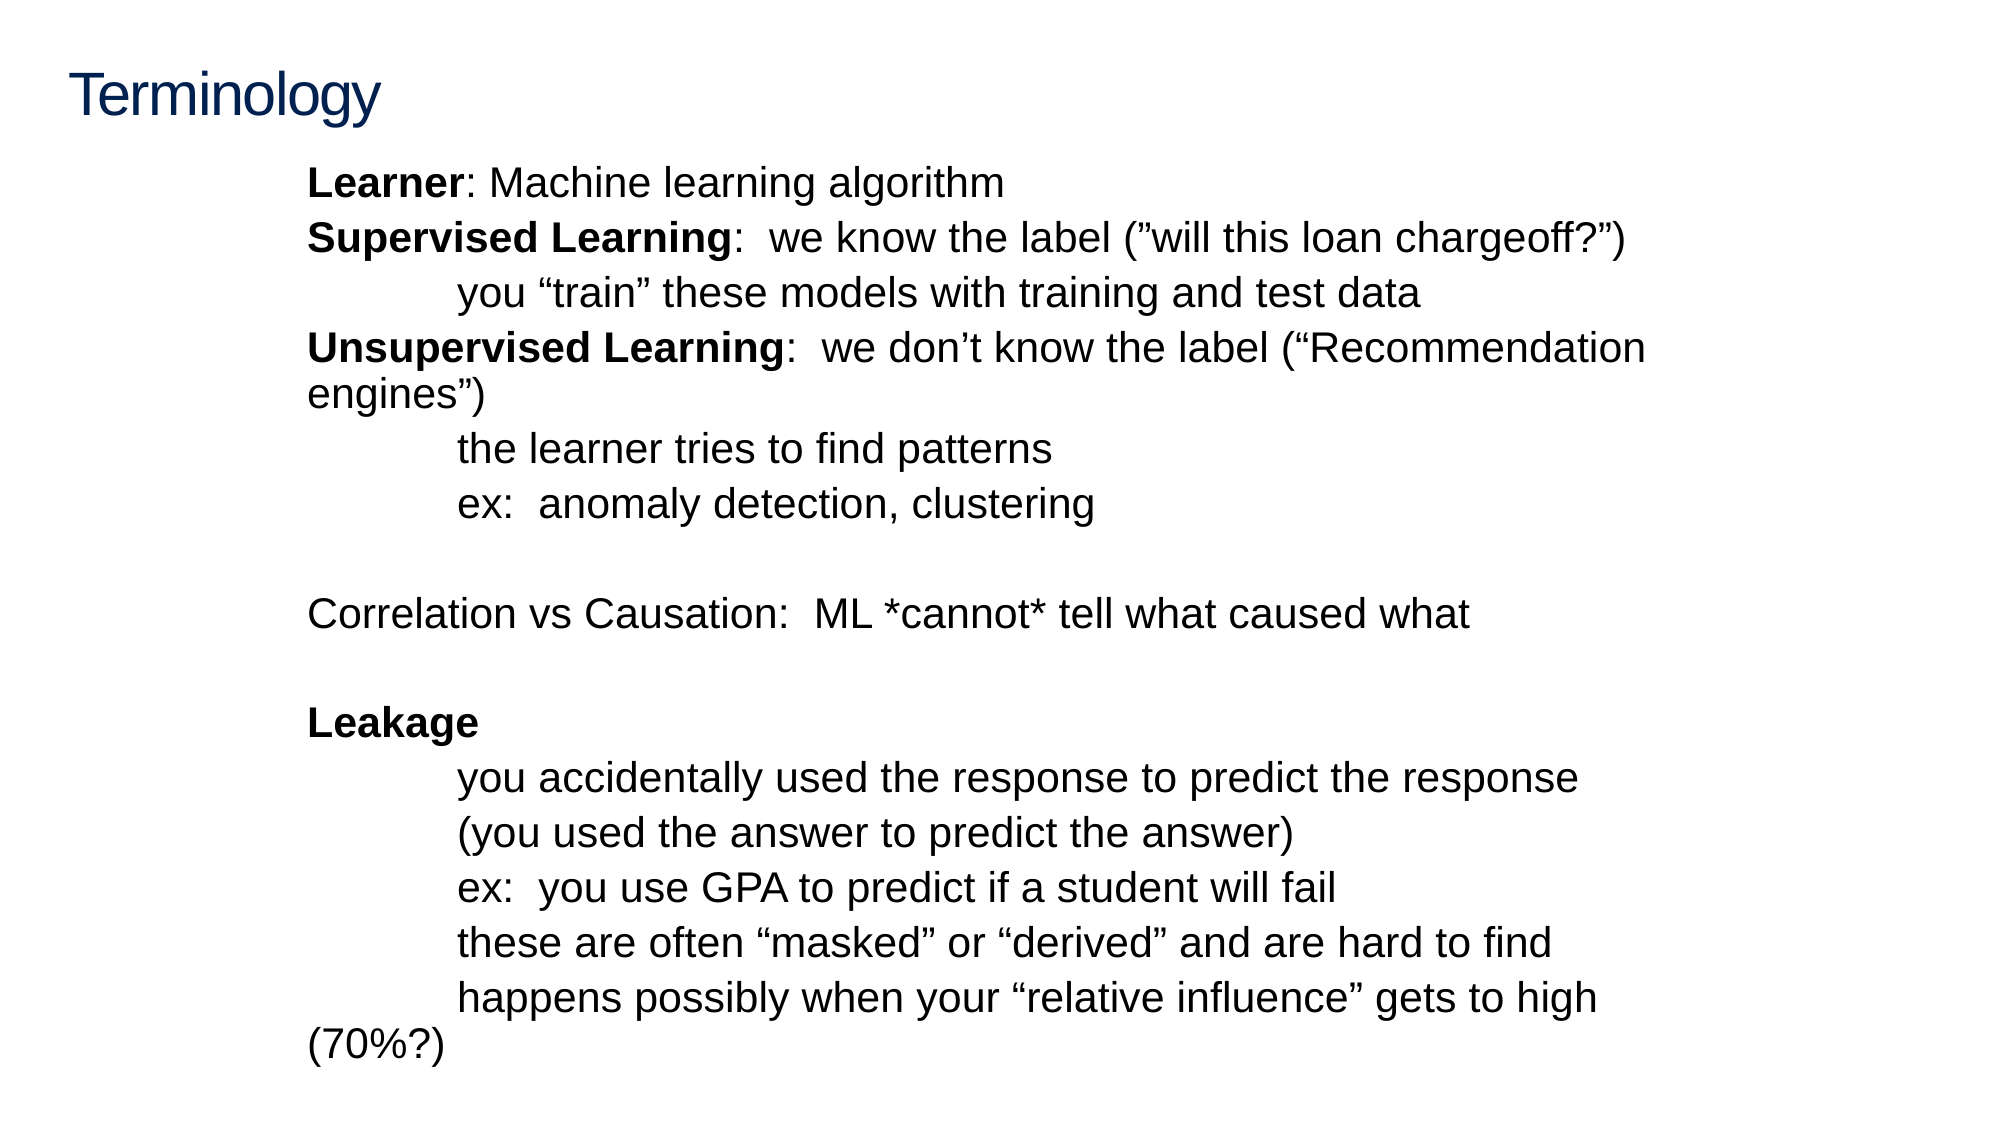

# Terminology
Learner: Machine learning algorithm
Supervised Learning:  we know the label (”will this loan chargeoff?”)
	you “train” these models with training and test data
Unsupervised Learning:  we don’t know the label (“Recommendation engines”)
	the learner tries to find patterns
	ex:  anomaly detection, clustering

Correlation vs Causation:  ML *cannot* tell what caused what

Leakage
	you accidentally used the response to predict the response
	(you used the answer to predict the answer)
	ex:  you use GPA to predict if a student will fail
	these are often “masked” or “derived” and are hard to find
	happens possibly when your “relative influence” gets to high (70%?)